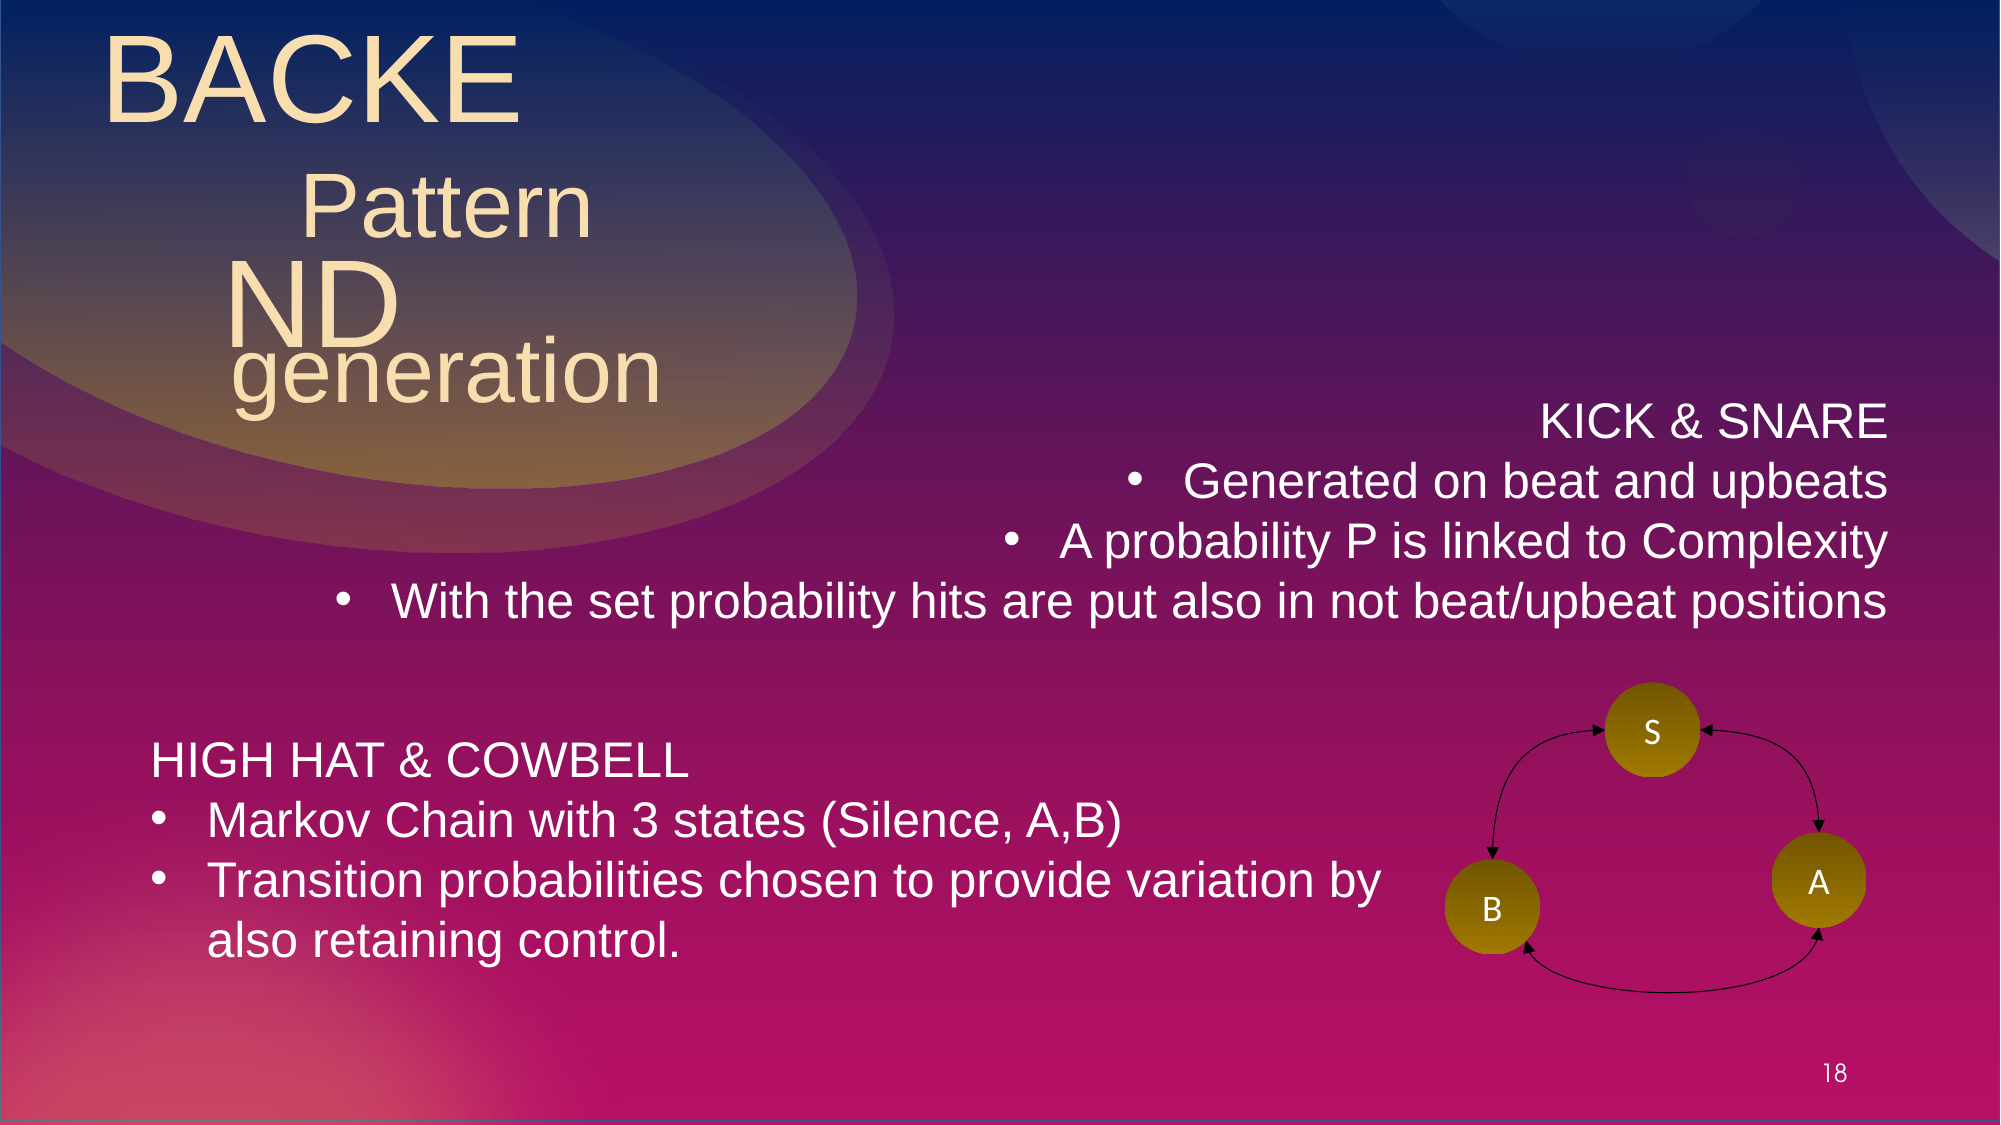

# BACKEND

Pattern generation
KICK & SNARE
Generated on beat and upbeats
A probability P is linked to Complexity
With the set probability hits are put also in not beat/upbeat positions

S

HIGH HAT & COWBELL
Markov Chain with 3 states (Silence, A,B)
Transition probabilities chosen to provide variation by also retaining control.

A
B
18